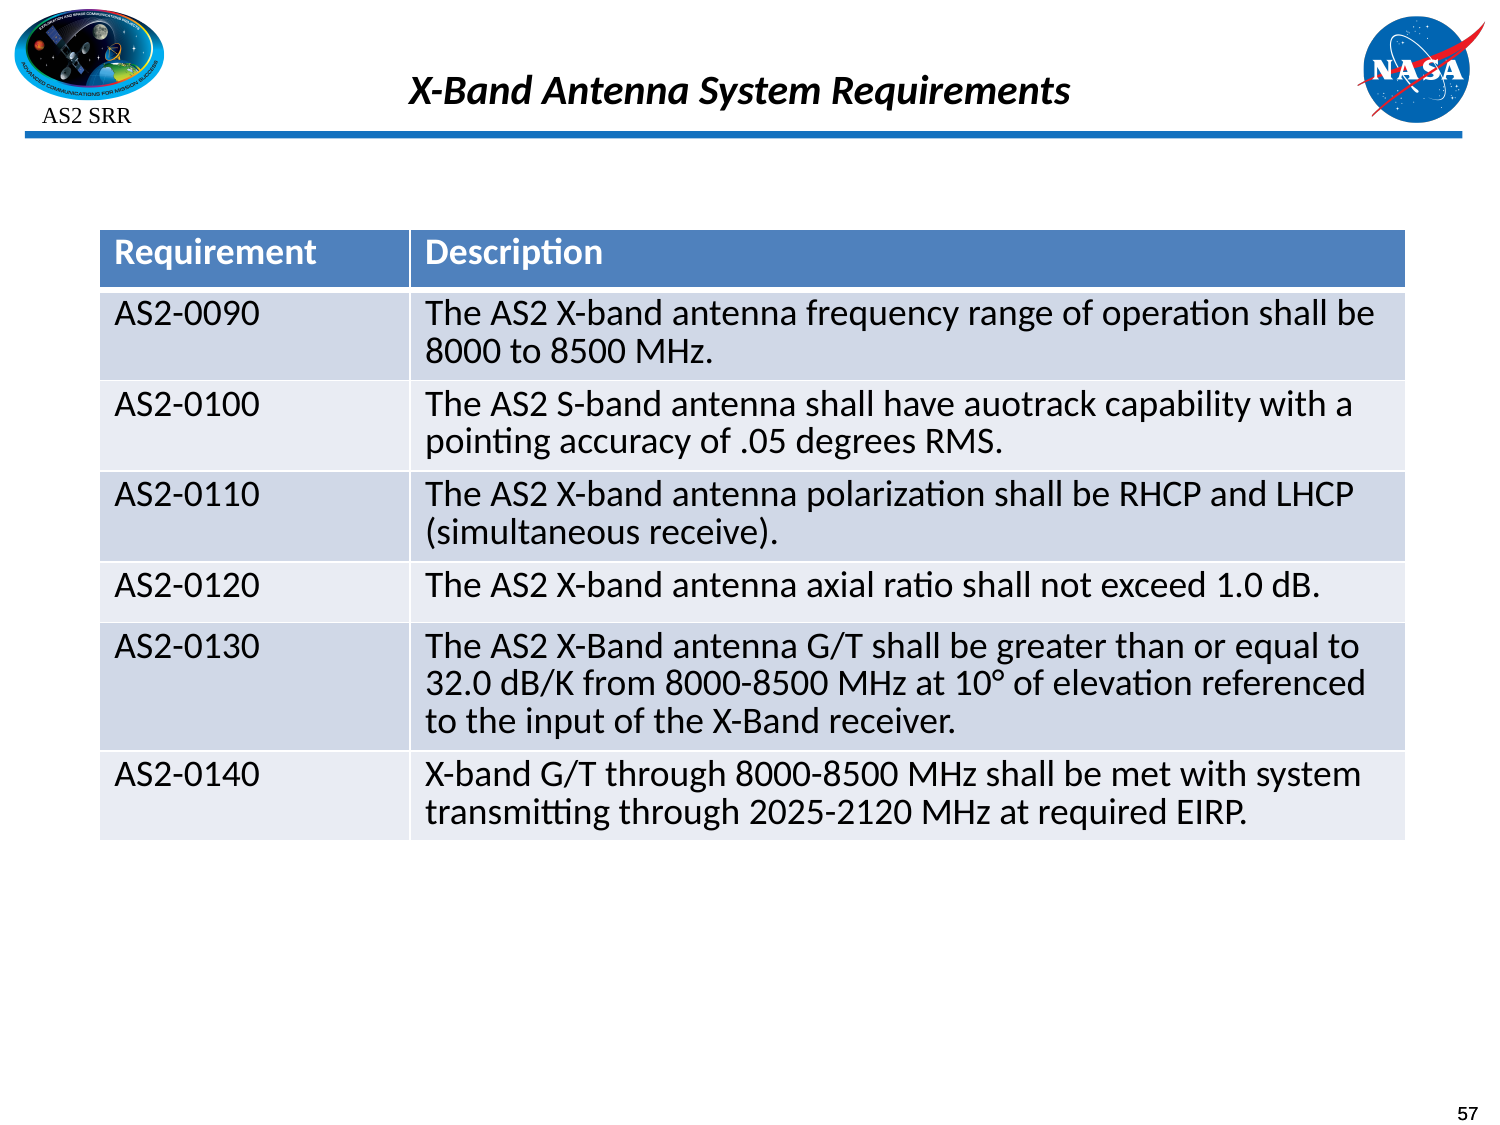

# X-Band Antenna System Requirements
| Requirement | Description |
| --- | --- |
| AS2-0090 | The AS2 X-band antenna frequency range of operation shall be 8000 to 8500 MHz. |
| AS2-0100 | The AS2 S-band antenna shall have auotrack capability with a pointing accuracy of .05 degrees RMS. |
| AS2-0110 | The AS2 X-band antenna polarization shall be RHCP and LHCP (simultaneous receive). |
| AS2-0120 | The AS2 X-band antenna axial ratio shall not exceed 1.0 dB. |
| AS2-0130 | The AS2 X-Band antenna G/T shall be greater than or equal to 32.0 dB/K from 8000-8500 MHz at 10° of elevation referenced to the input of the X-Band receiver. |
| AS2-0140 | X-band G/T through 8000-8500 MHz shall be met with system transmitting through 2025-2120 MHz at required EIRP. |